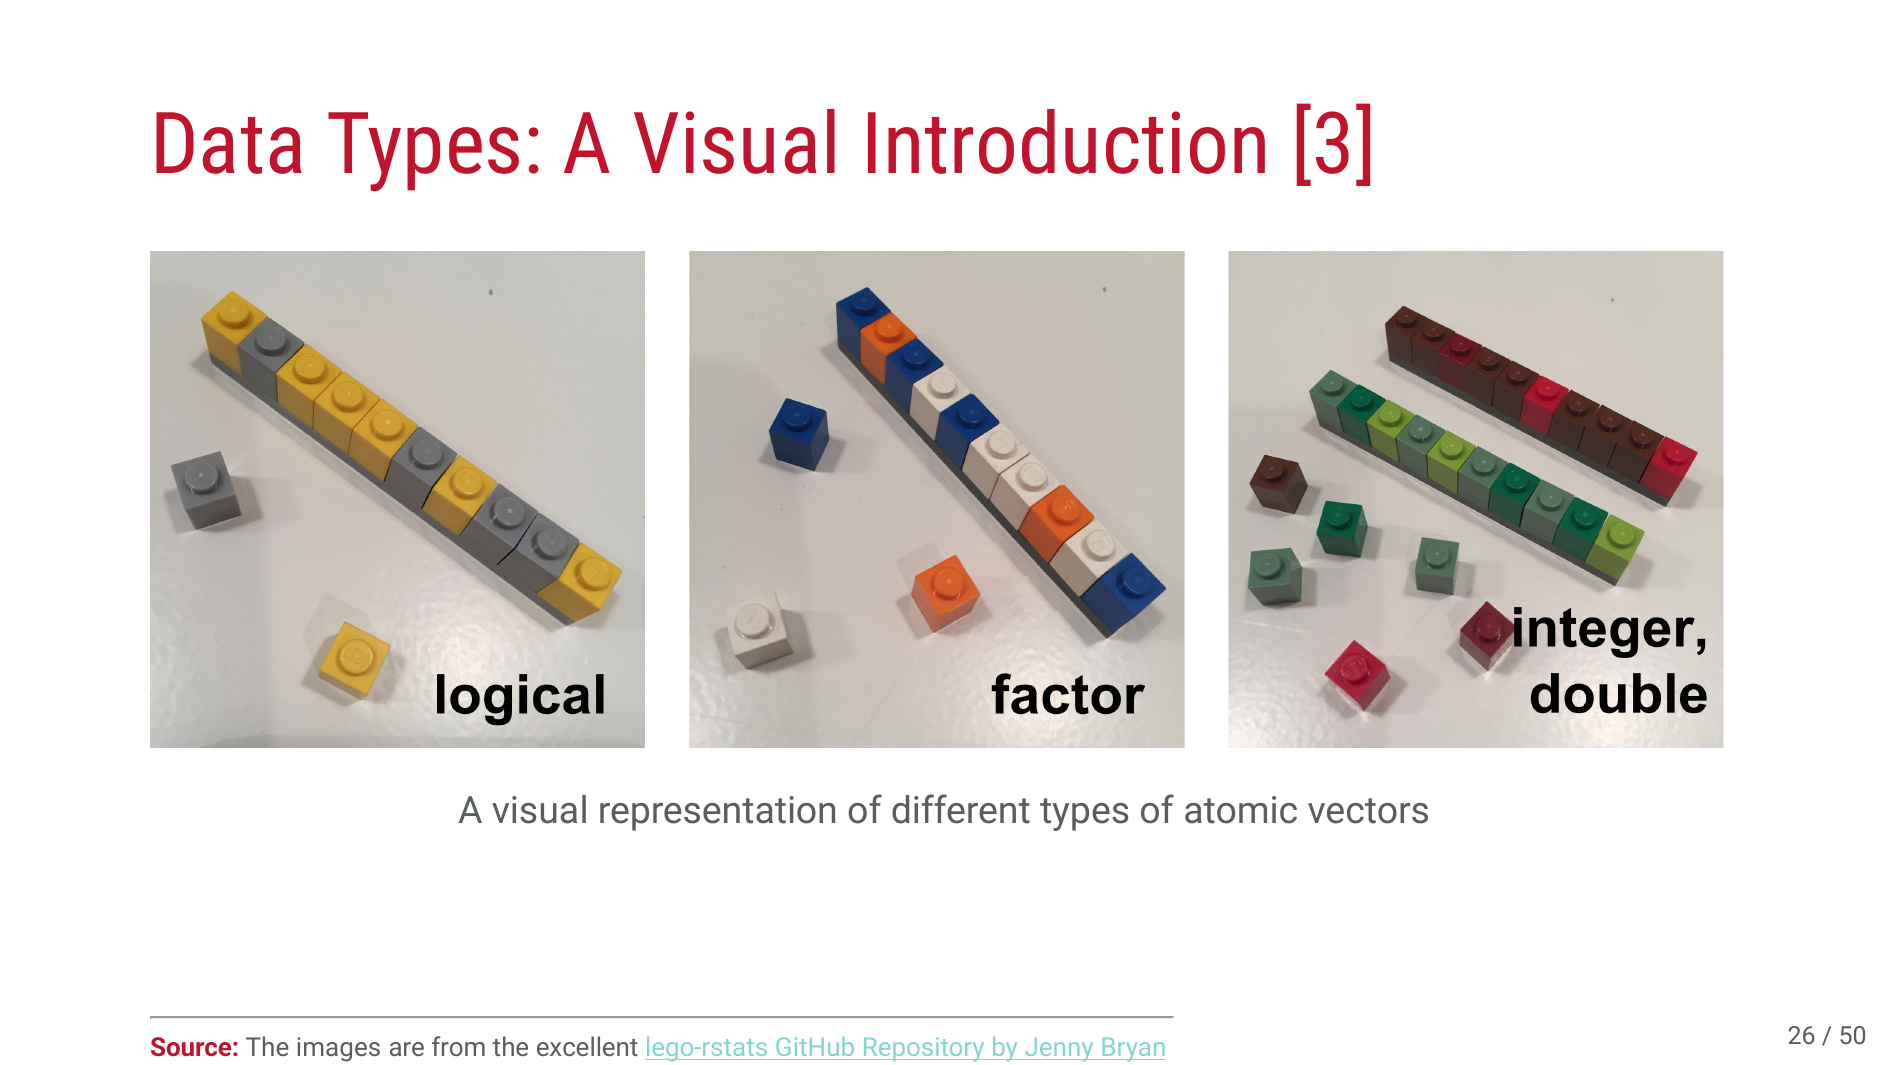

# Data Types: A Visual Introduction [3]

A visual representation of different types of atomic vectors

26 / 50

Source: The images are from the excellent lego-rstats GitHub Repository by Jenny Bryan